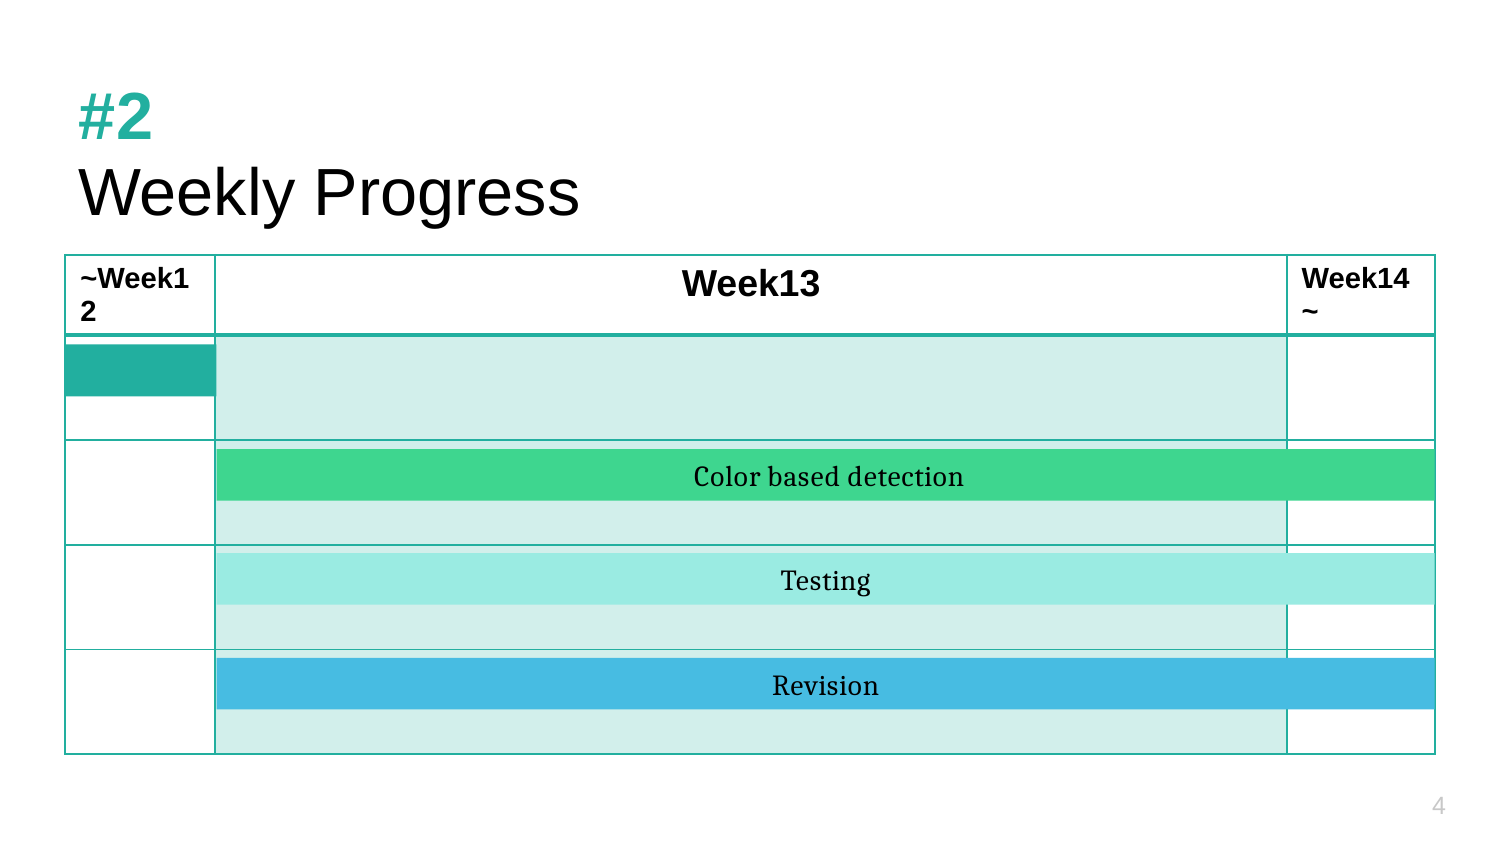

#2
Weekly Progress
| ~Week12 | Week13 | Week14~ |
| --- | --- | --- |
|  |  |  |
|  |  |  |
|  |  |  |
|  |  |  |

 Color based detection
Testing
Revision
4